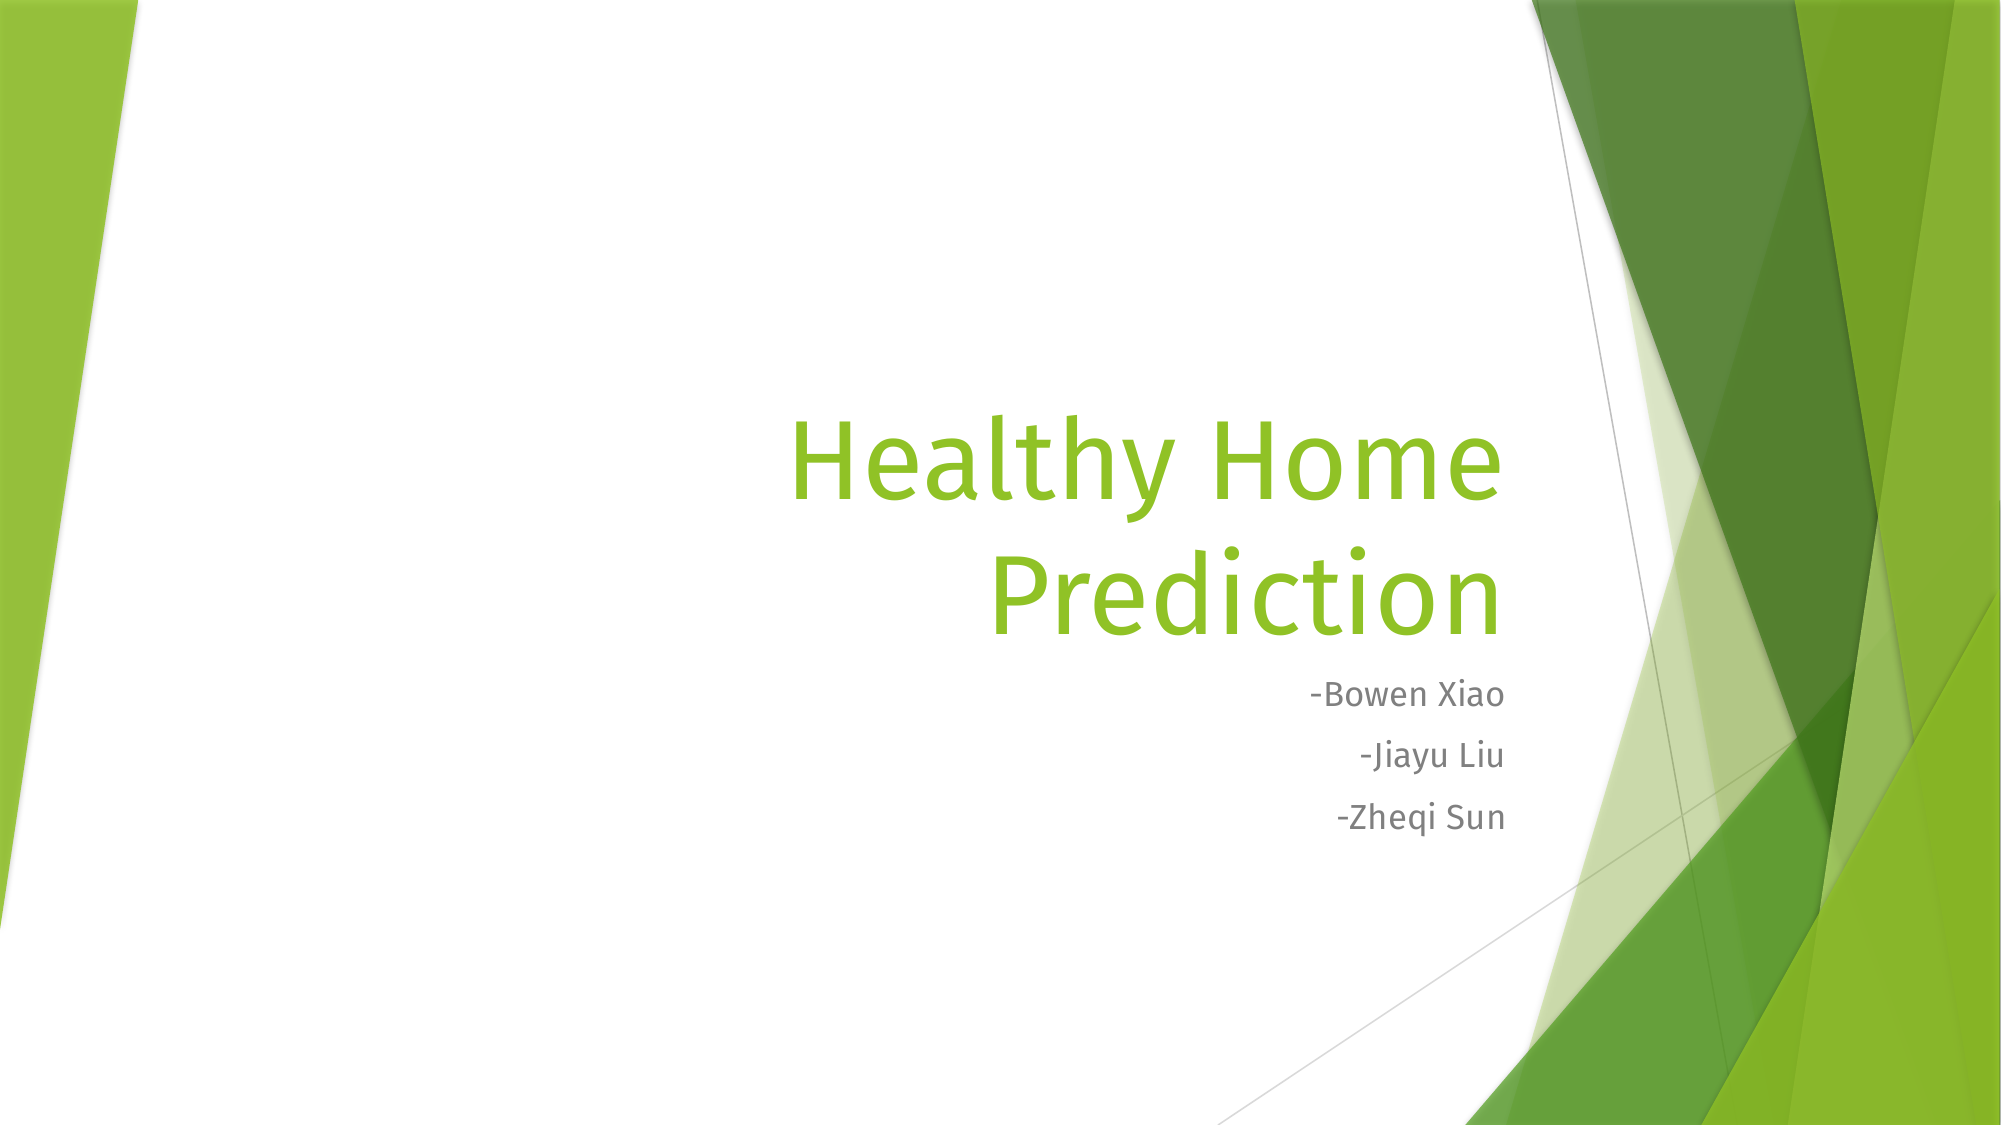

# Healthy Home Prediction
-Bowen Xiao
-Jiayu Liu
-Zheqi Sun